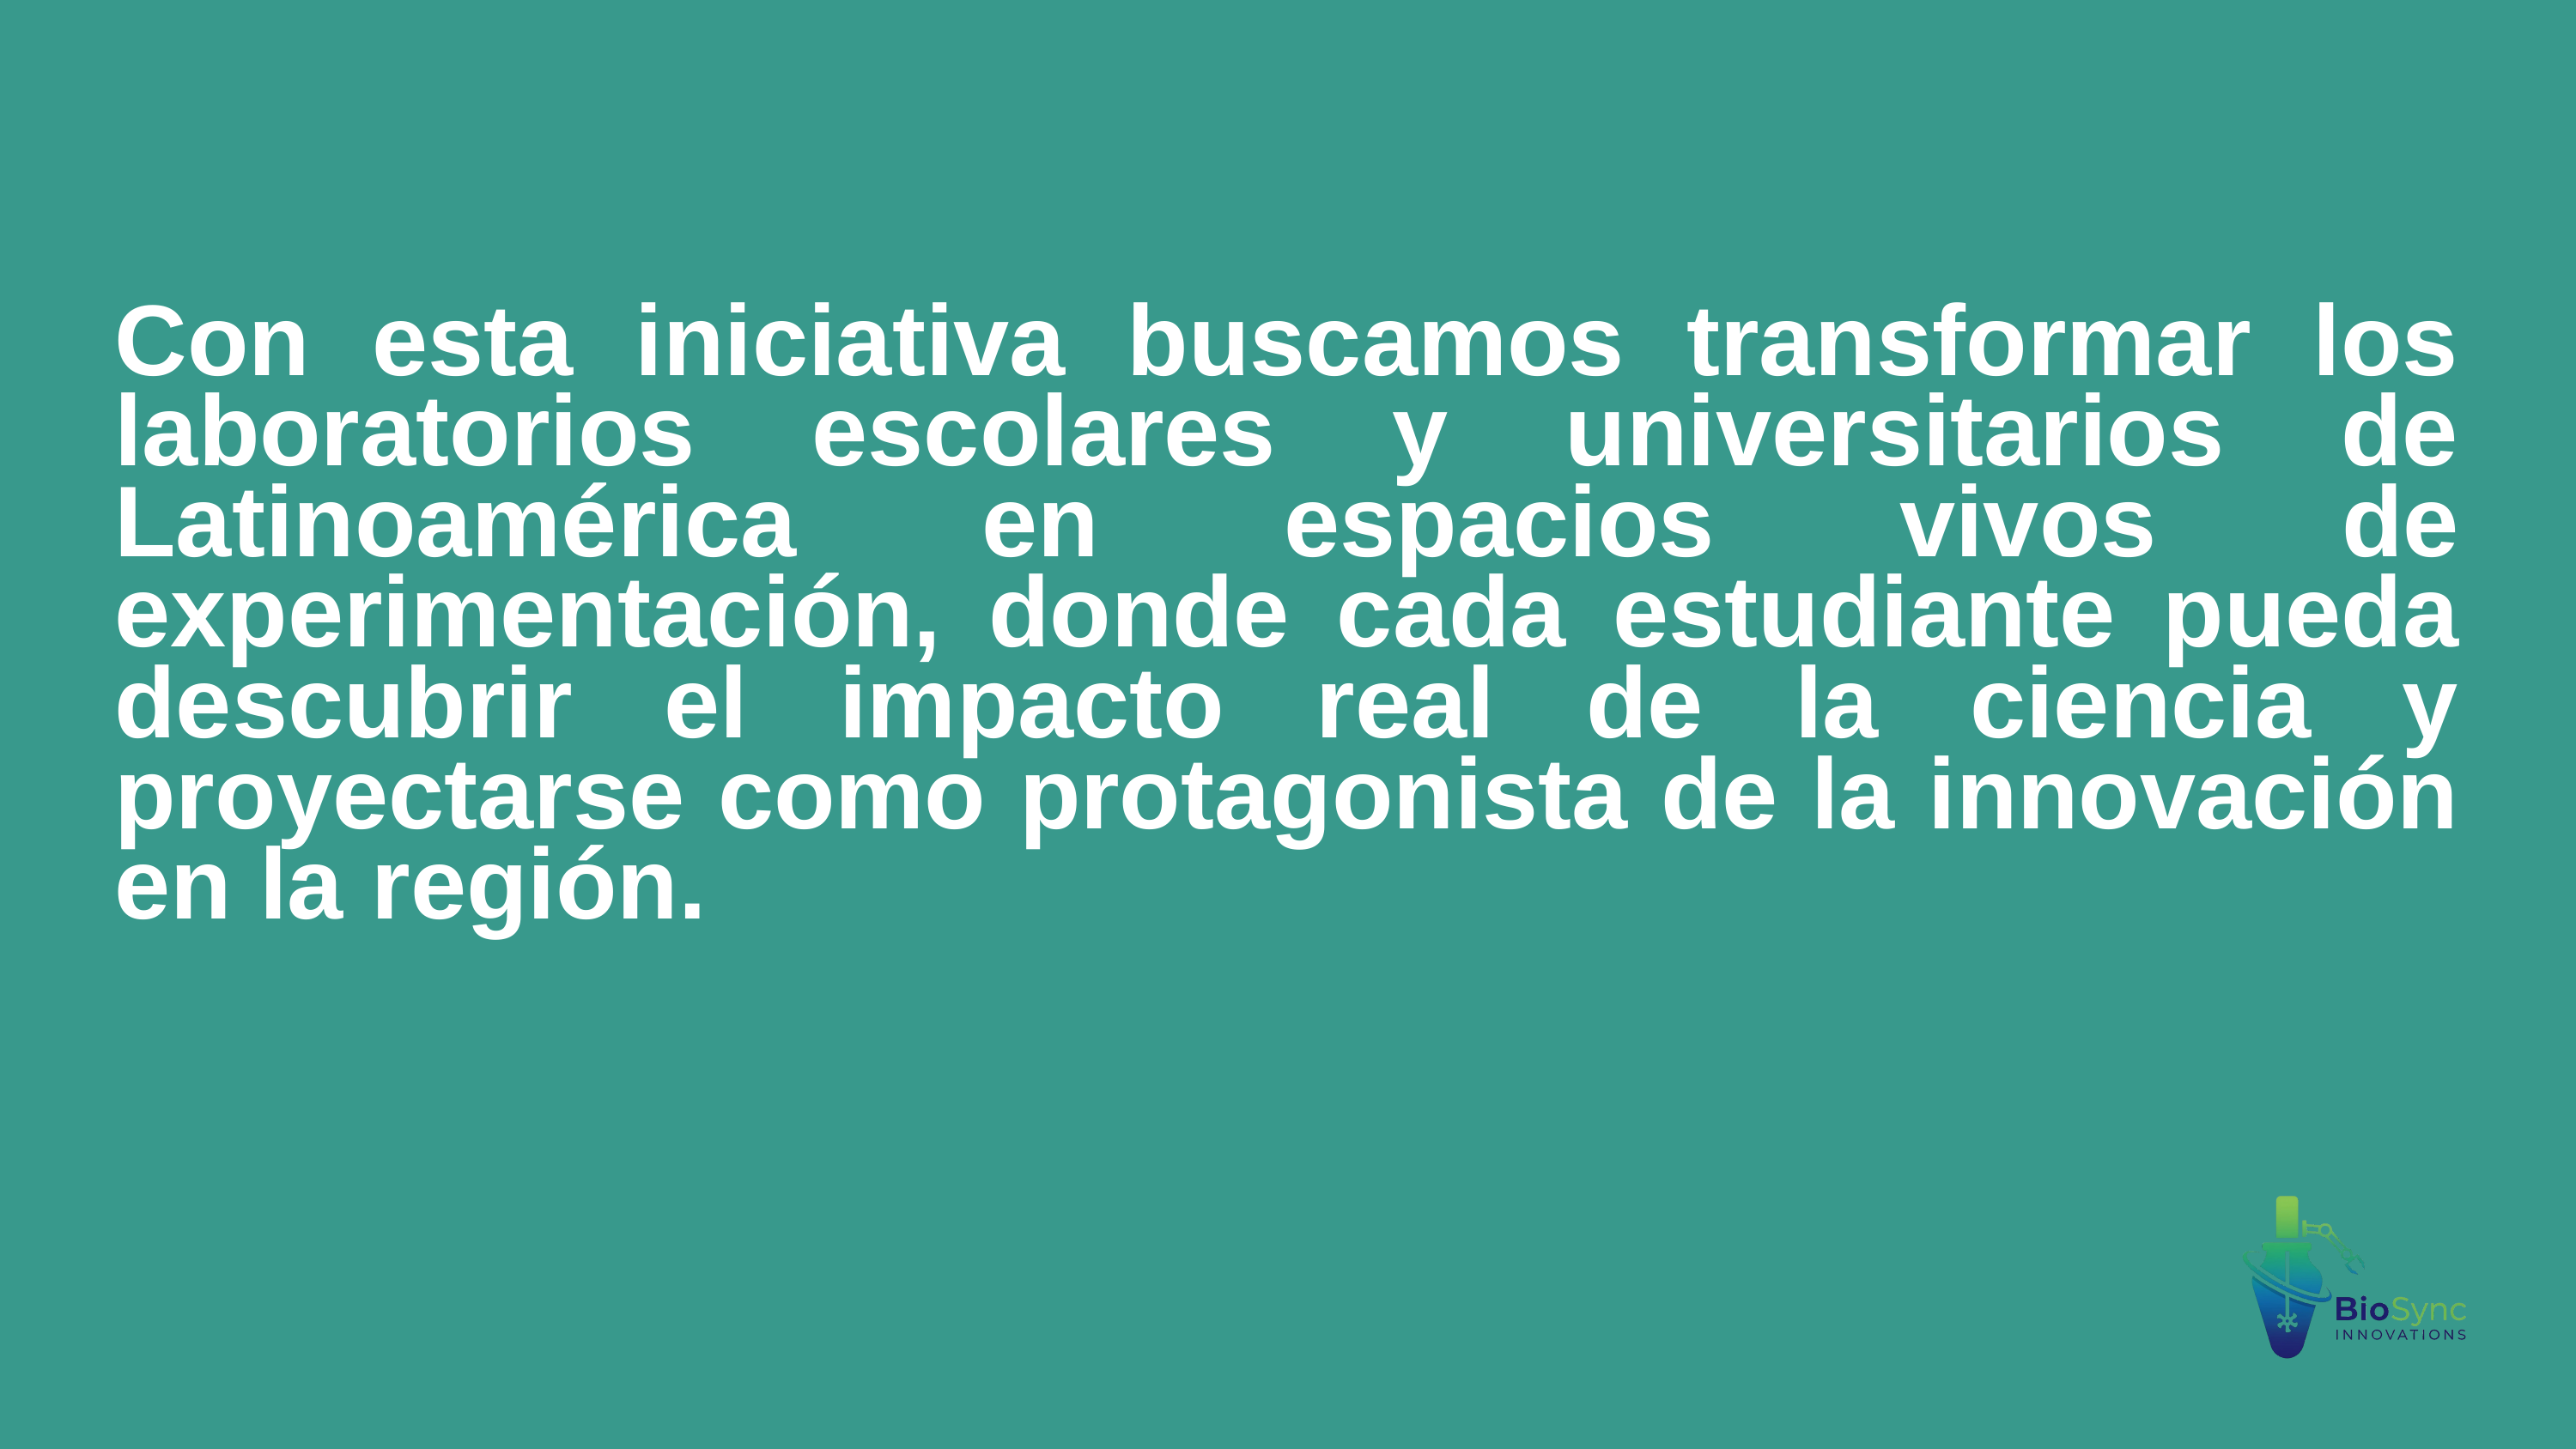

Con esta iniciativa buscamos transformar los laboratorios escolares y universitarios de Latinoamérica en espacios vivos de experimentación, donde cada estudiante pueda descubrir el impacto real de la ciencia y proyectarse como protagonista de la innovación en la región.